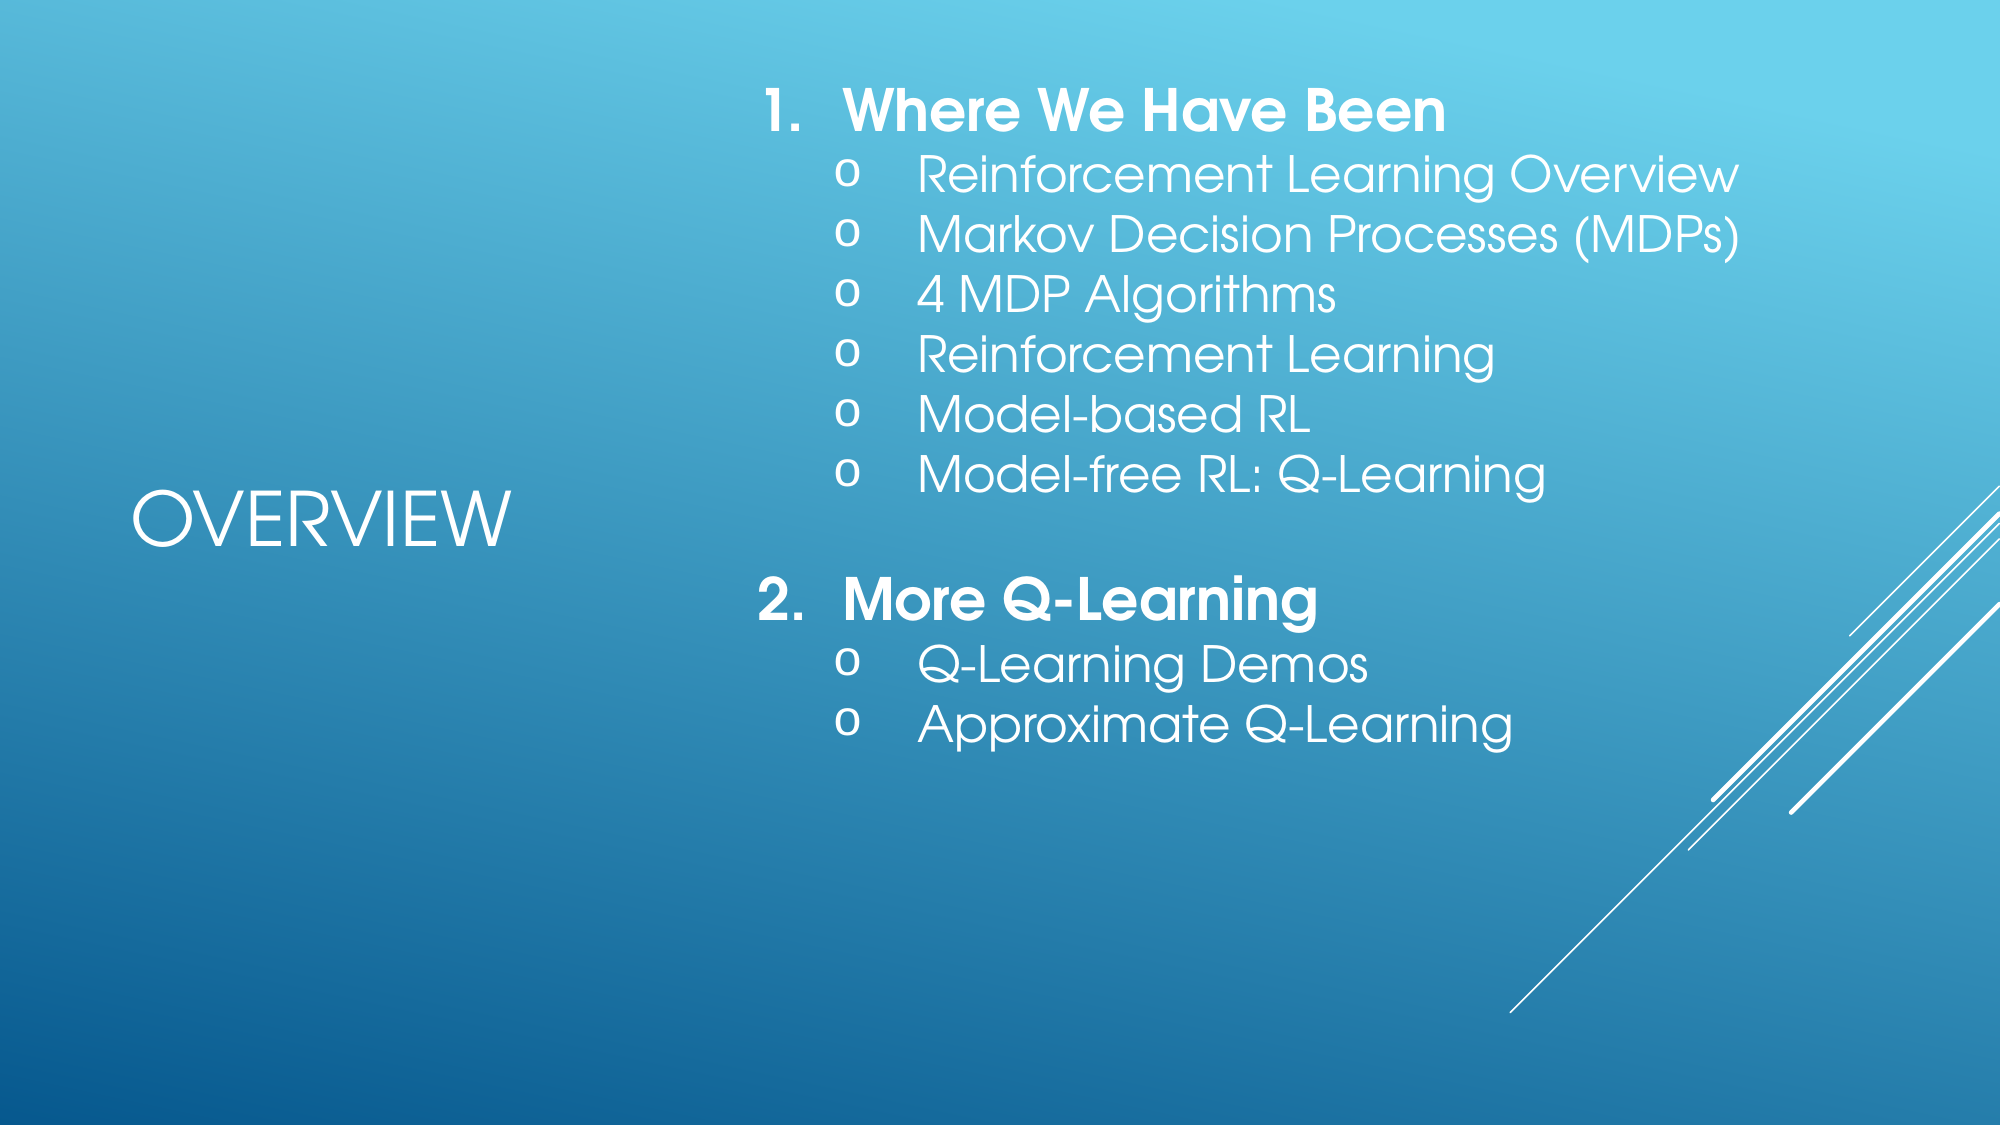

Where We Have Been
Reinforcement Learning Overview
Markov Decision Processes (MDPs)
4 MDP Algorithms
Reinforcement Learning
Model-based RL
Model-free RL: Q-Learning

More Q-Learning
Q-Learning Demos
Approximate Q-Learning
# overview